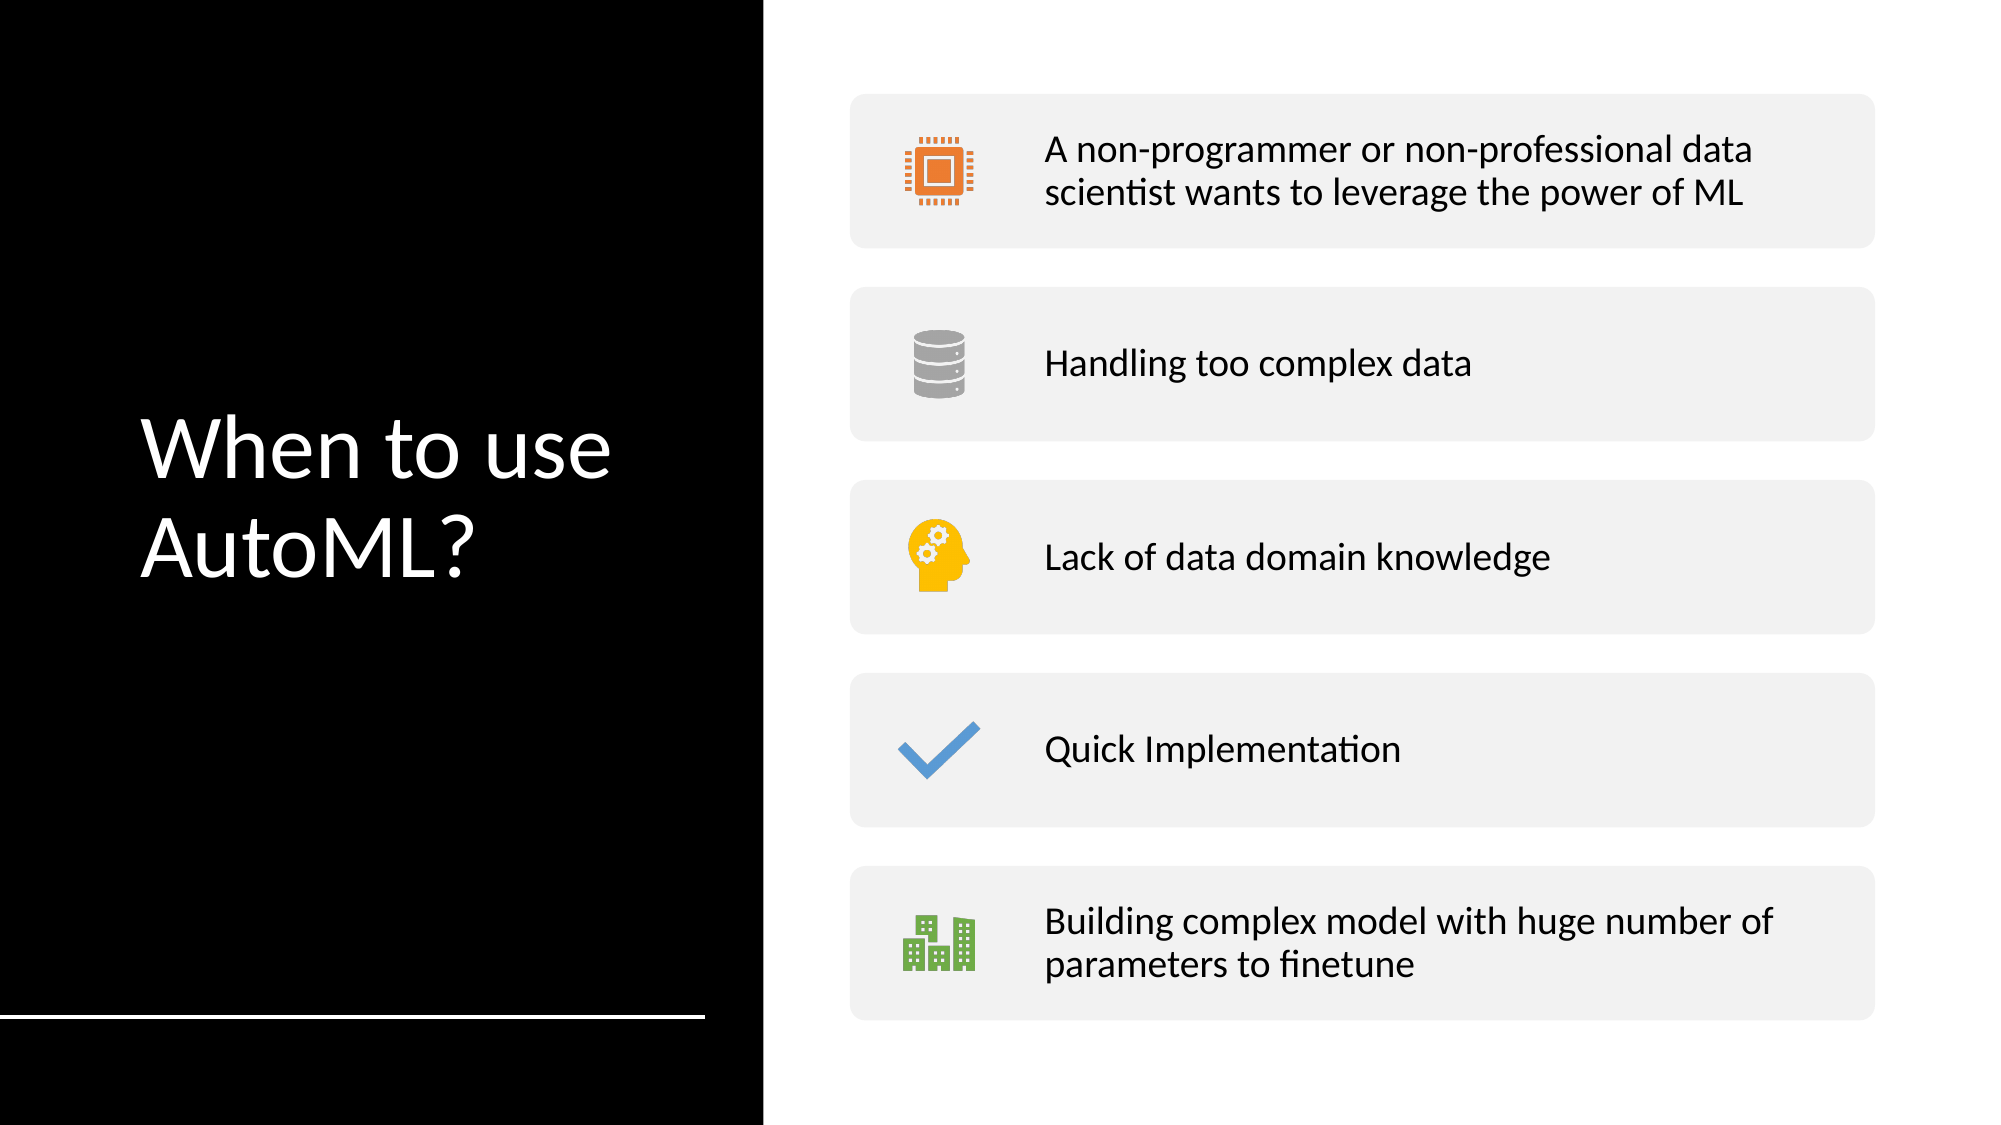

When to use AutoML?
A non-programmer or non-professional data scientist wants to leverage the power of ML
Handling too complex data
Lack of data domain knowledge
Quick Implementation
Building complex model with huge number of parameters to finetune